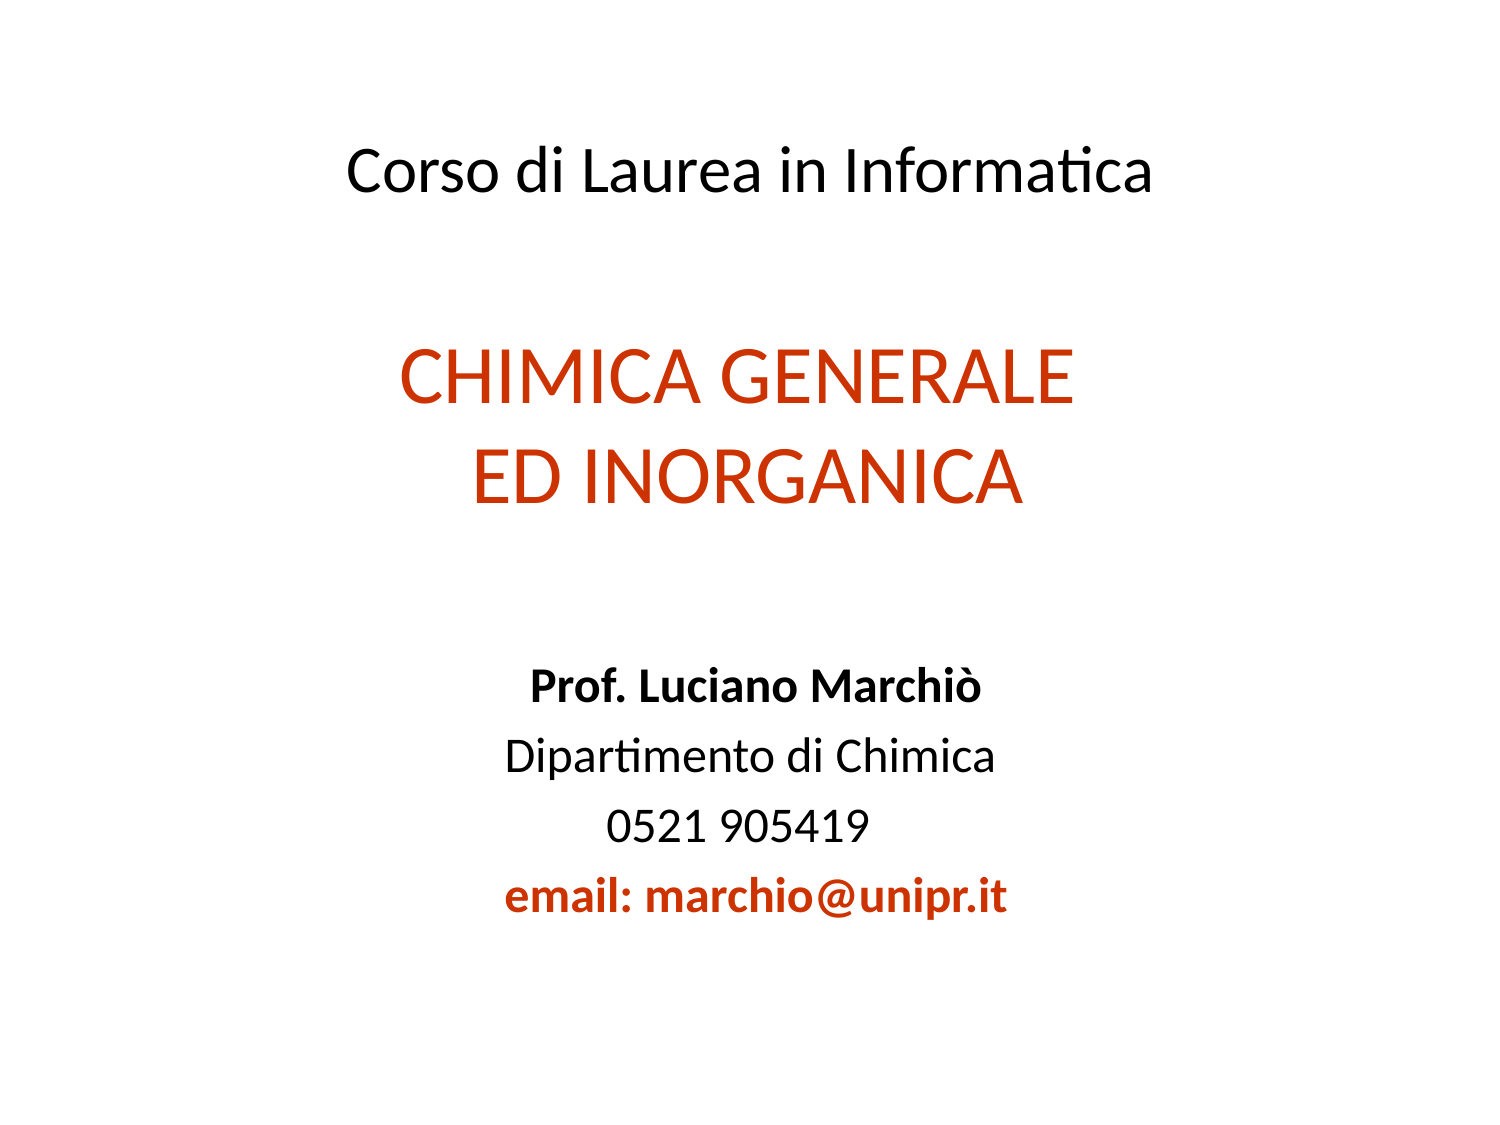

Corso di Laurea in Informatica

CHIMICA GENERALE
ED INORGANICA
Prof. Luciano Marchiò
Dipartimento di Chimica
0521 905419
email: marchio@unipr.it